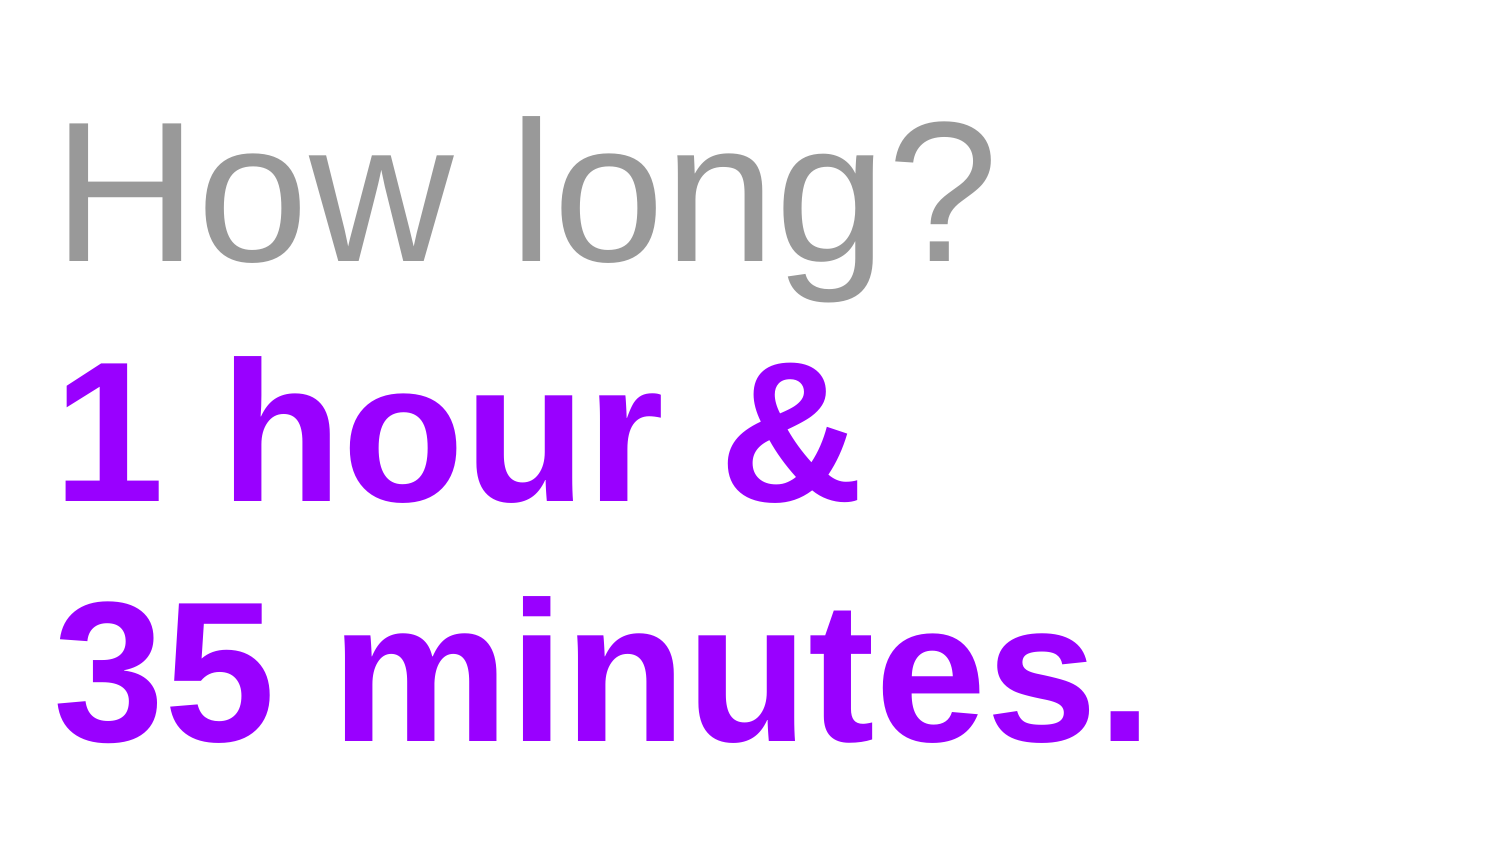

# How long?
1 hour &
35 minutes.